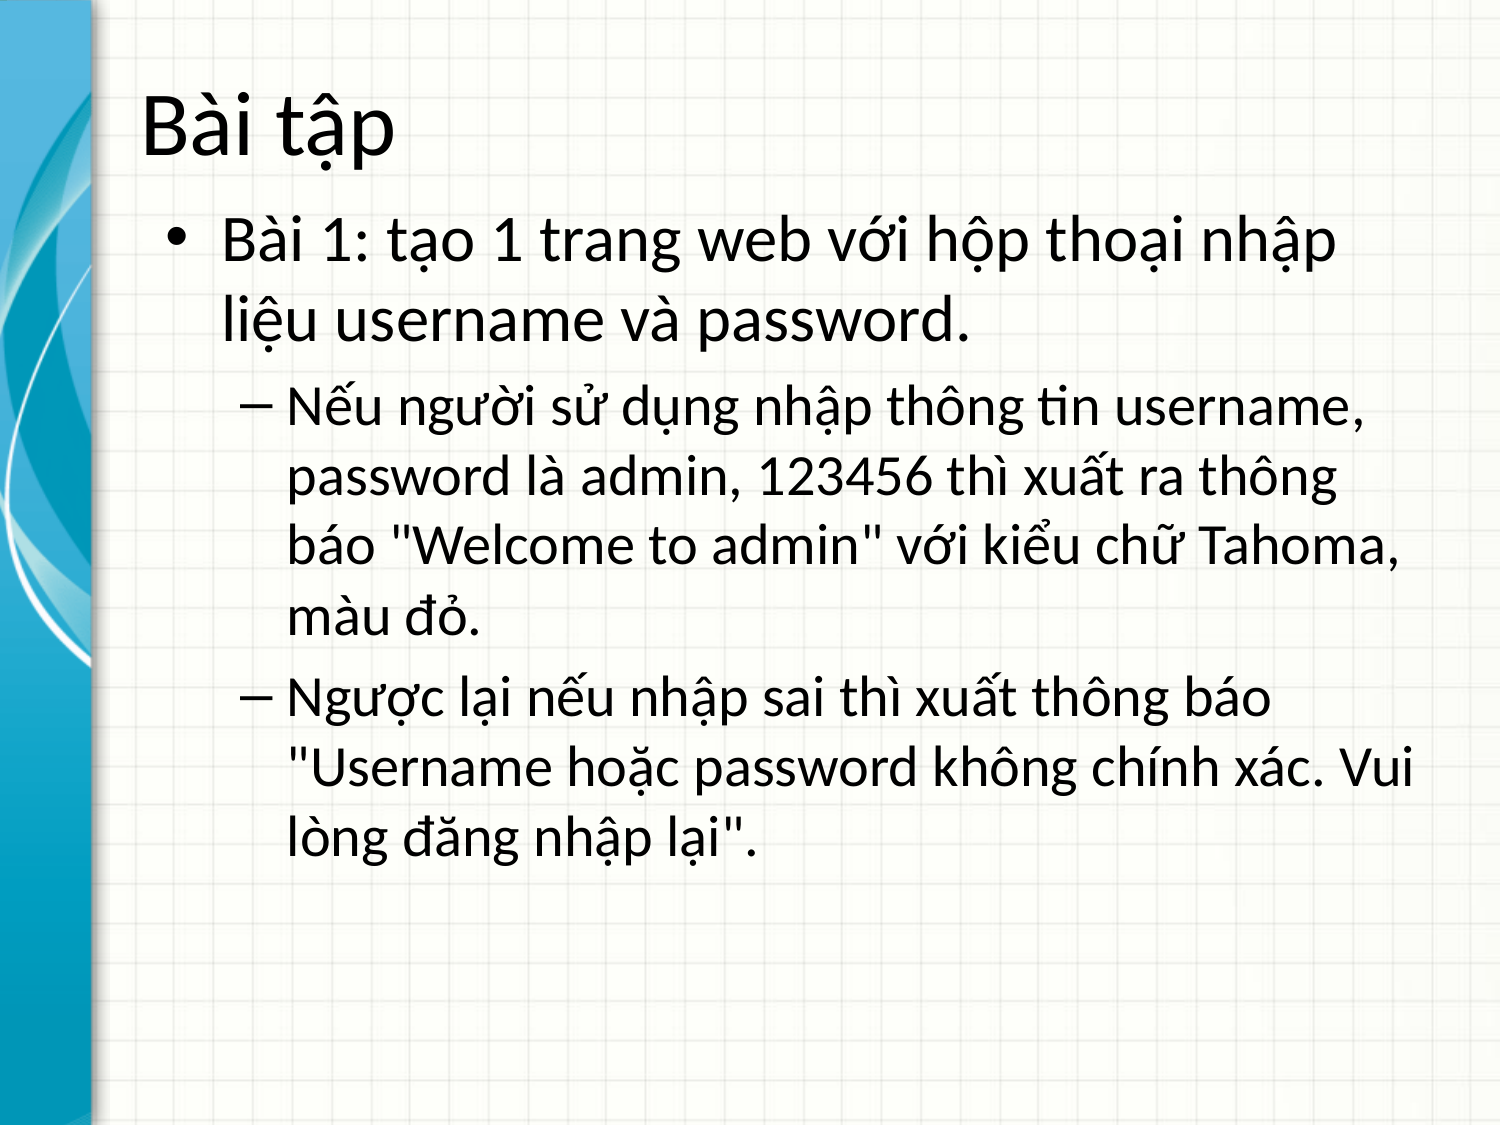

# Bài tập
Bài 1: tạo 1 trang web với hộp thoại nhập liệu username và password.
Nếu người sử dụng nhập thông tin username, password là admin, 123456 thì xuất ra thông báo "Welcome to admin" với kiểu chữ Tahoma, màu đỏ.
Ngược lại nếu nhập sai thì xuất thông báo "Username hoặc password không chính xác. Vui lòng đăng nhập lại".